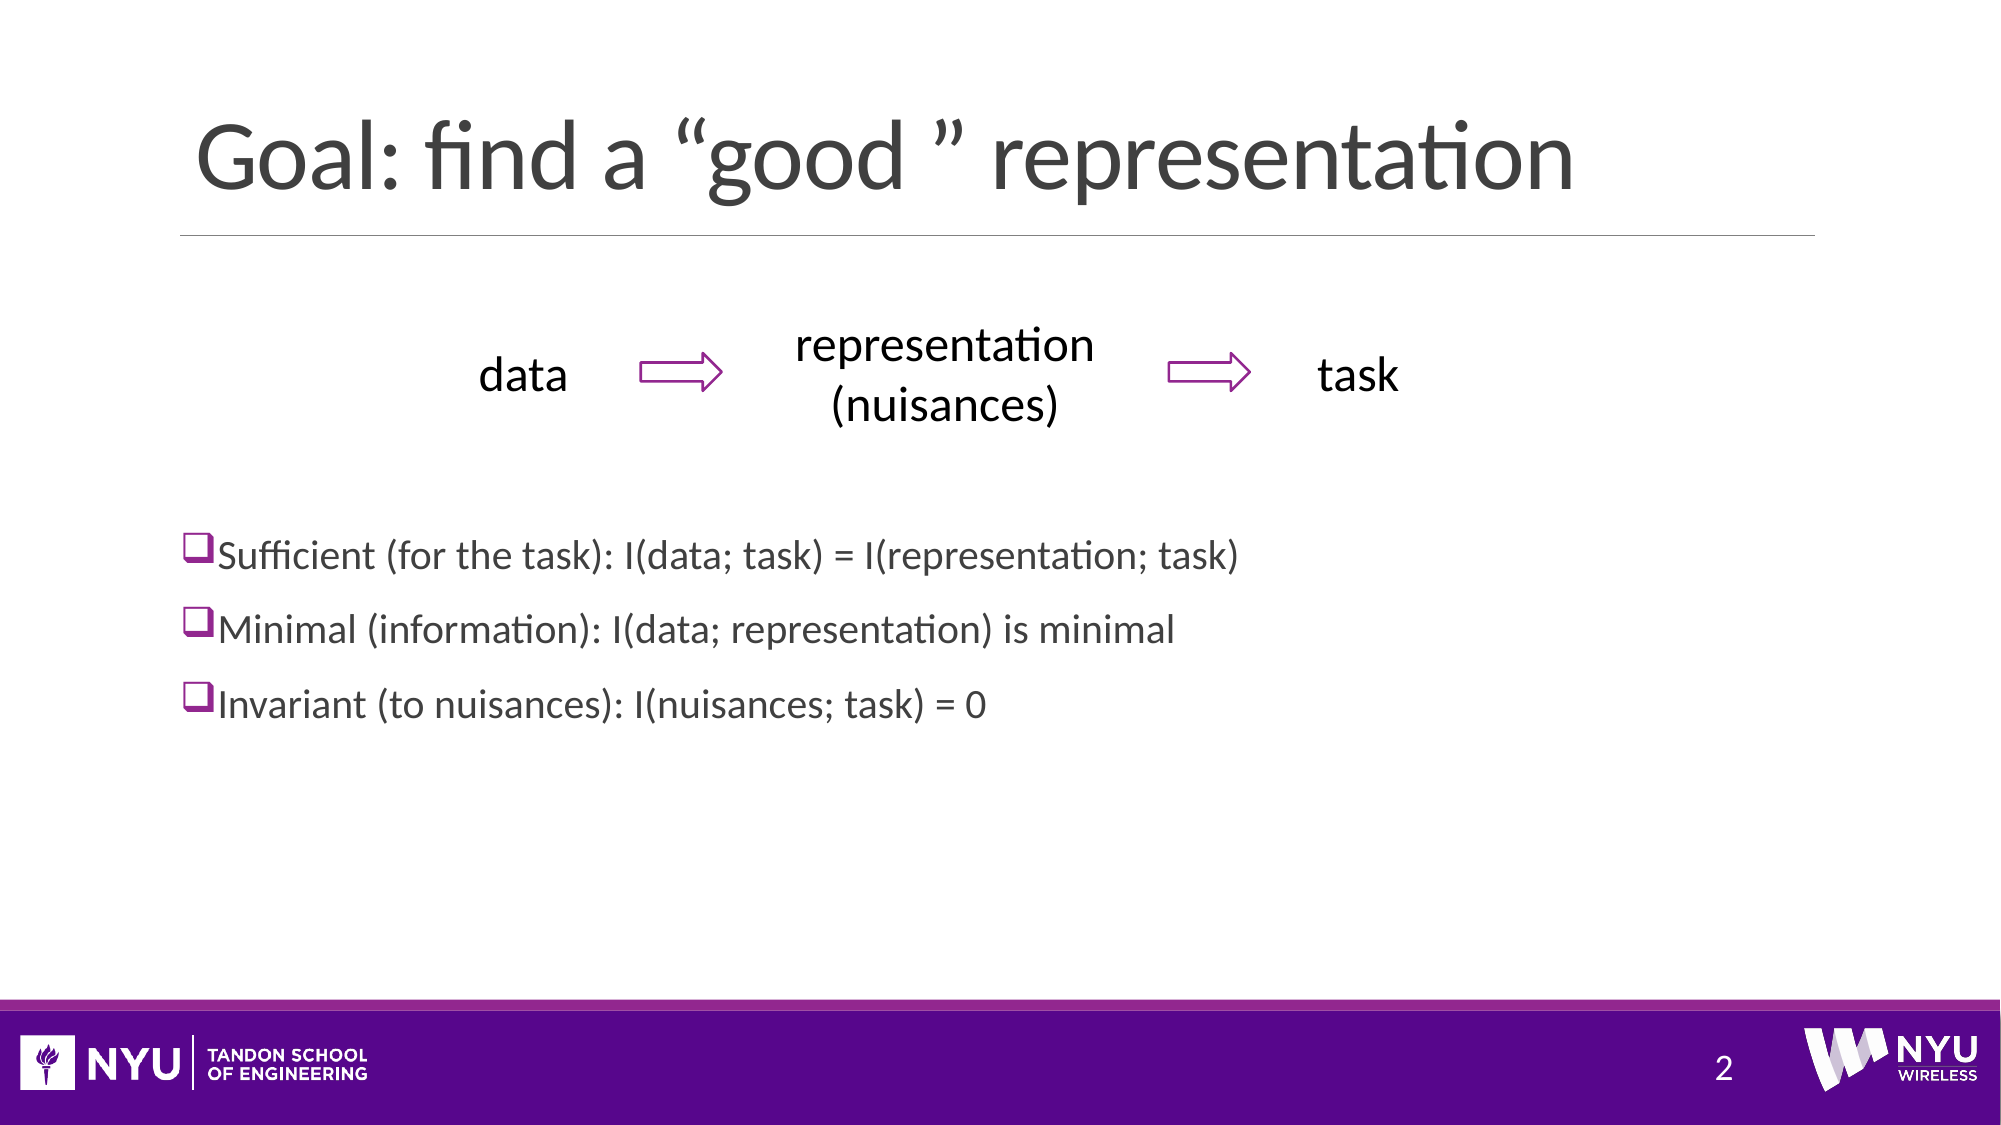

# Goal: find a “good ” representation
representation
(nuisances)
data
task

Sufficient (for the task): I(data; task) = I(representation; task)
Minimal (information): I(data; representation) is minimal
Invariant (to nuisances): I(nuisances; task) = 0
2